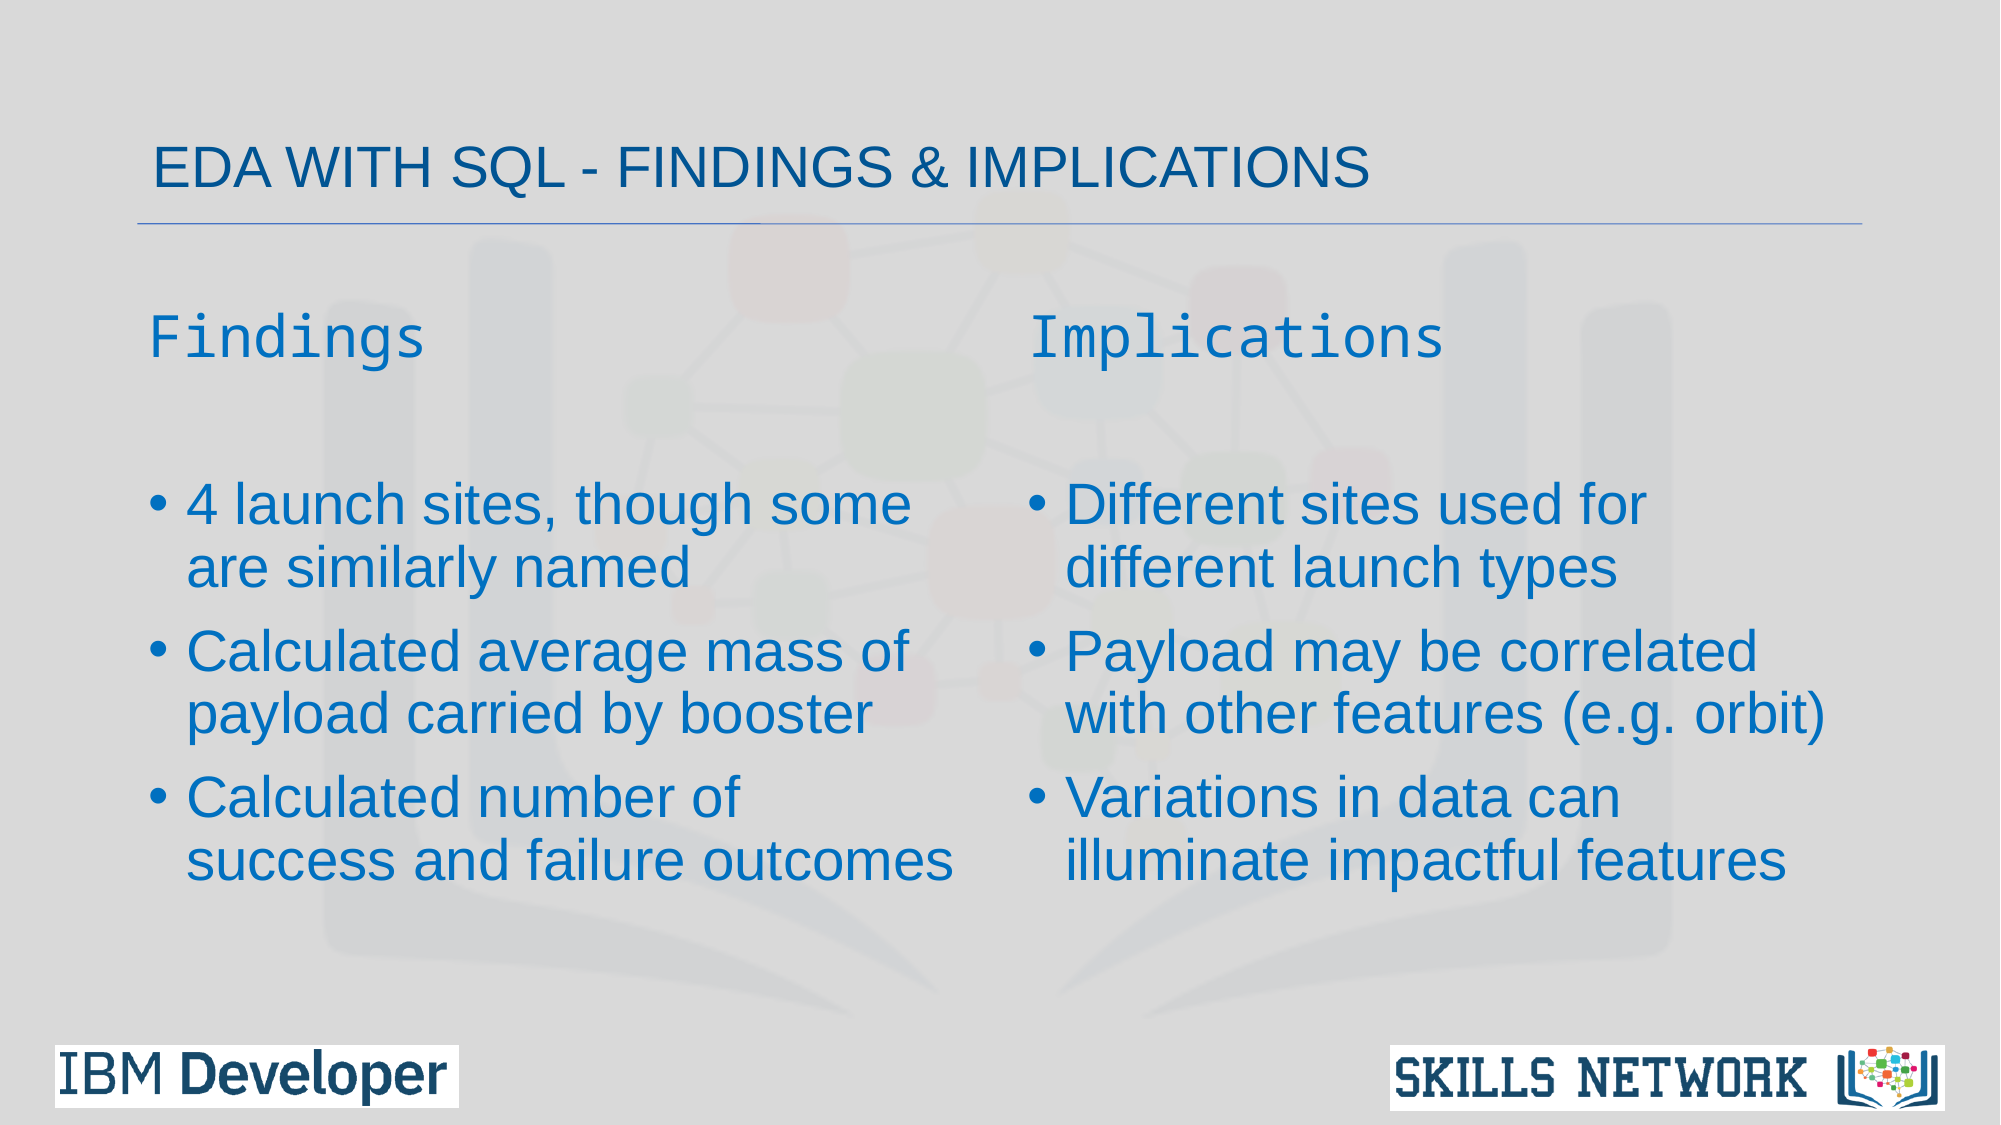

# EDA WITH SQL - FINDINGS & IMPLICATIONS
Findings

4 launch sites, though some are similarly named
Calculated average mass of payload carried by booster
Calculated number of success and failure outcomes
Implications

Different sites used for different launch types
Payload may be correlated with other features (e.g. orbit)
Variations in data can illuminate impactful features